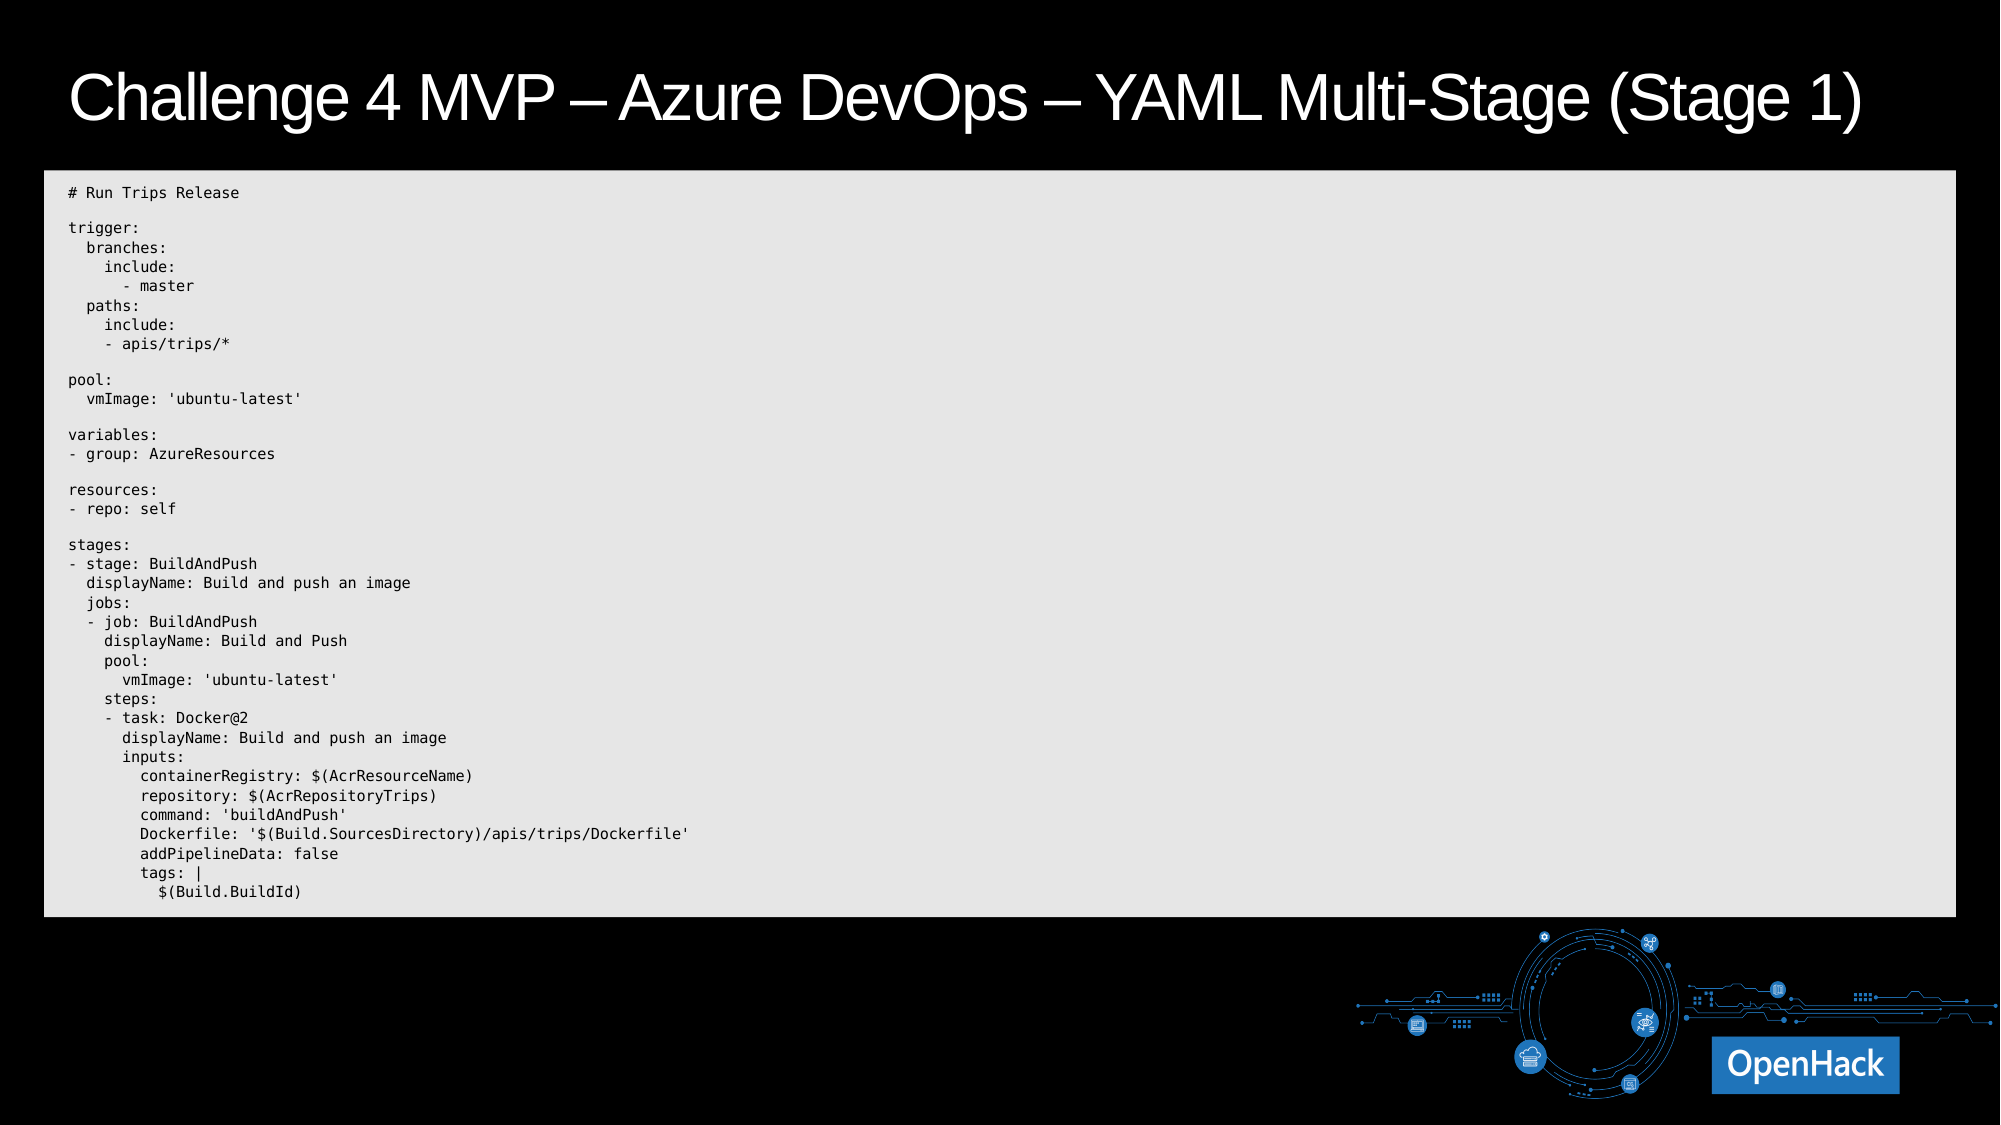

# Challenge 4 MVP – Azure DevOps – YAML Multi-Stage (Stage 1)
# Run Trips Release
trigger:
  branches:
    include:
      - master
  paths:
    include:
    - apis/trips/*
pool:
  vmImage: 'ubuntu-latest'
variables:
- group: AzureResources
resources:
- repo: self
stages:
- stage: BuildAndPush
  displayName: Build and push an image
  jobs:
  - job: BuildAndPush
    displayName: Build and Push
    pool:
      vmImage: 'ubuntu-latest'
    steps:
    - task: Docker@2
      displayName: Build and push an image
      inputs:
        containerRegistry: $(AcrResourceName)
        repository: $(AcrRepositoryTrips)
        command: 'buildAndPush'
        Dockerfile: '$(Build.SourcesDirectory)/apis/trips/Dockerfile'
        addPipelineData: false
        tags: |
          $(Build.BuildId)